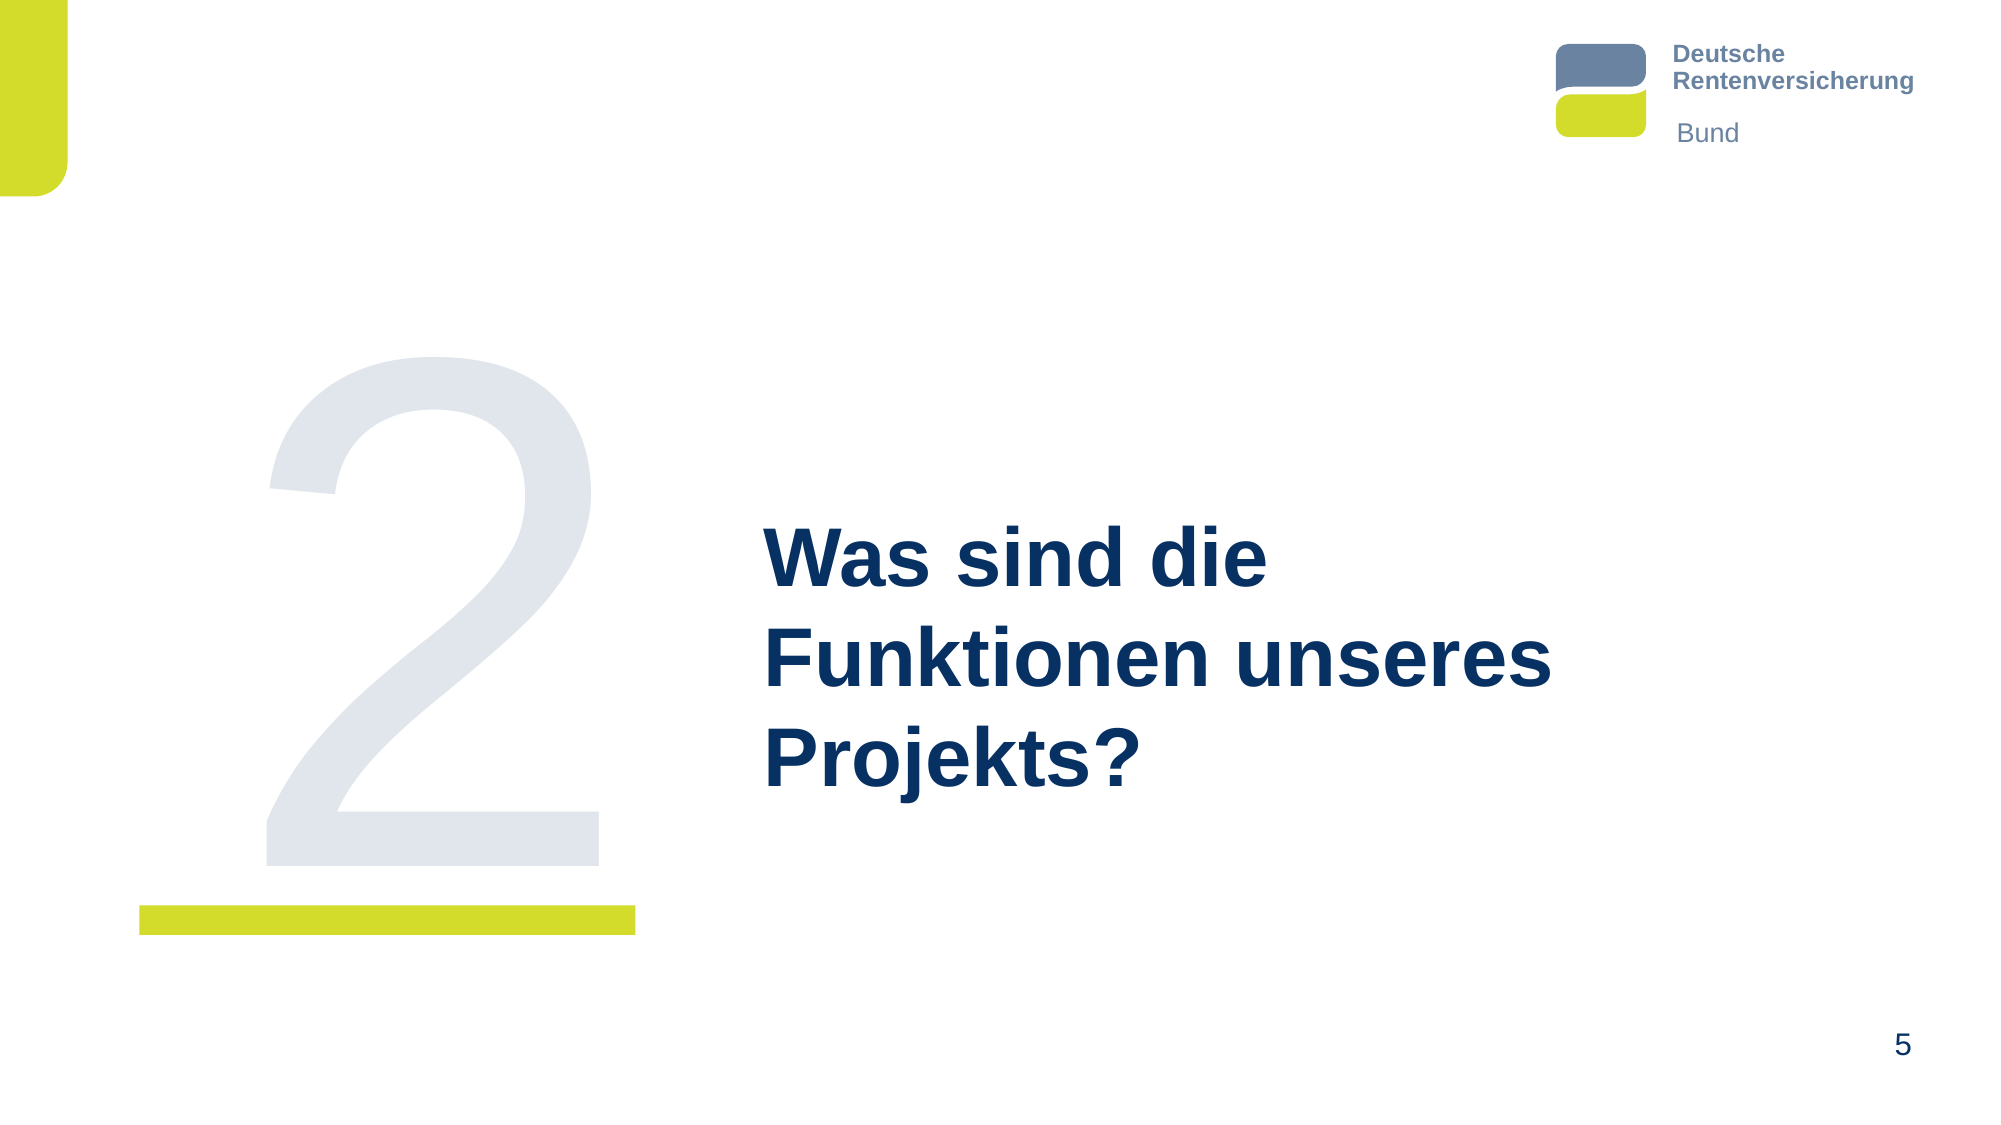

Was sind die Funktionen unseres Projekts?
2

5